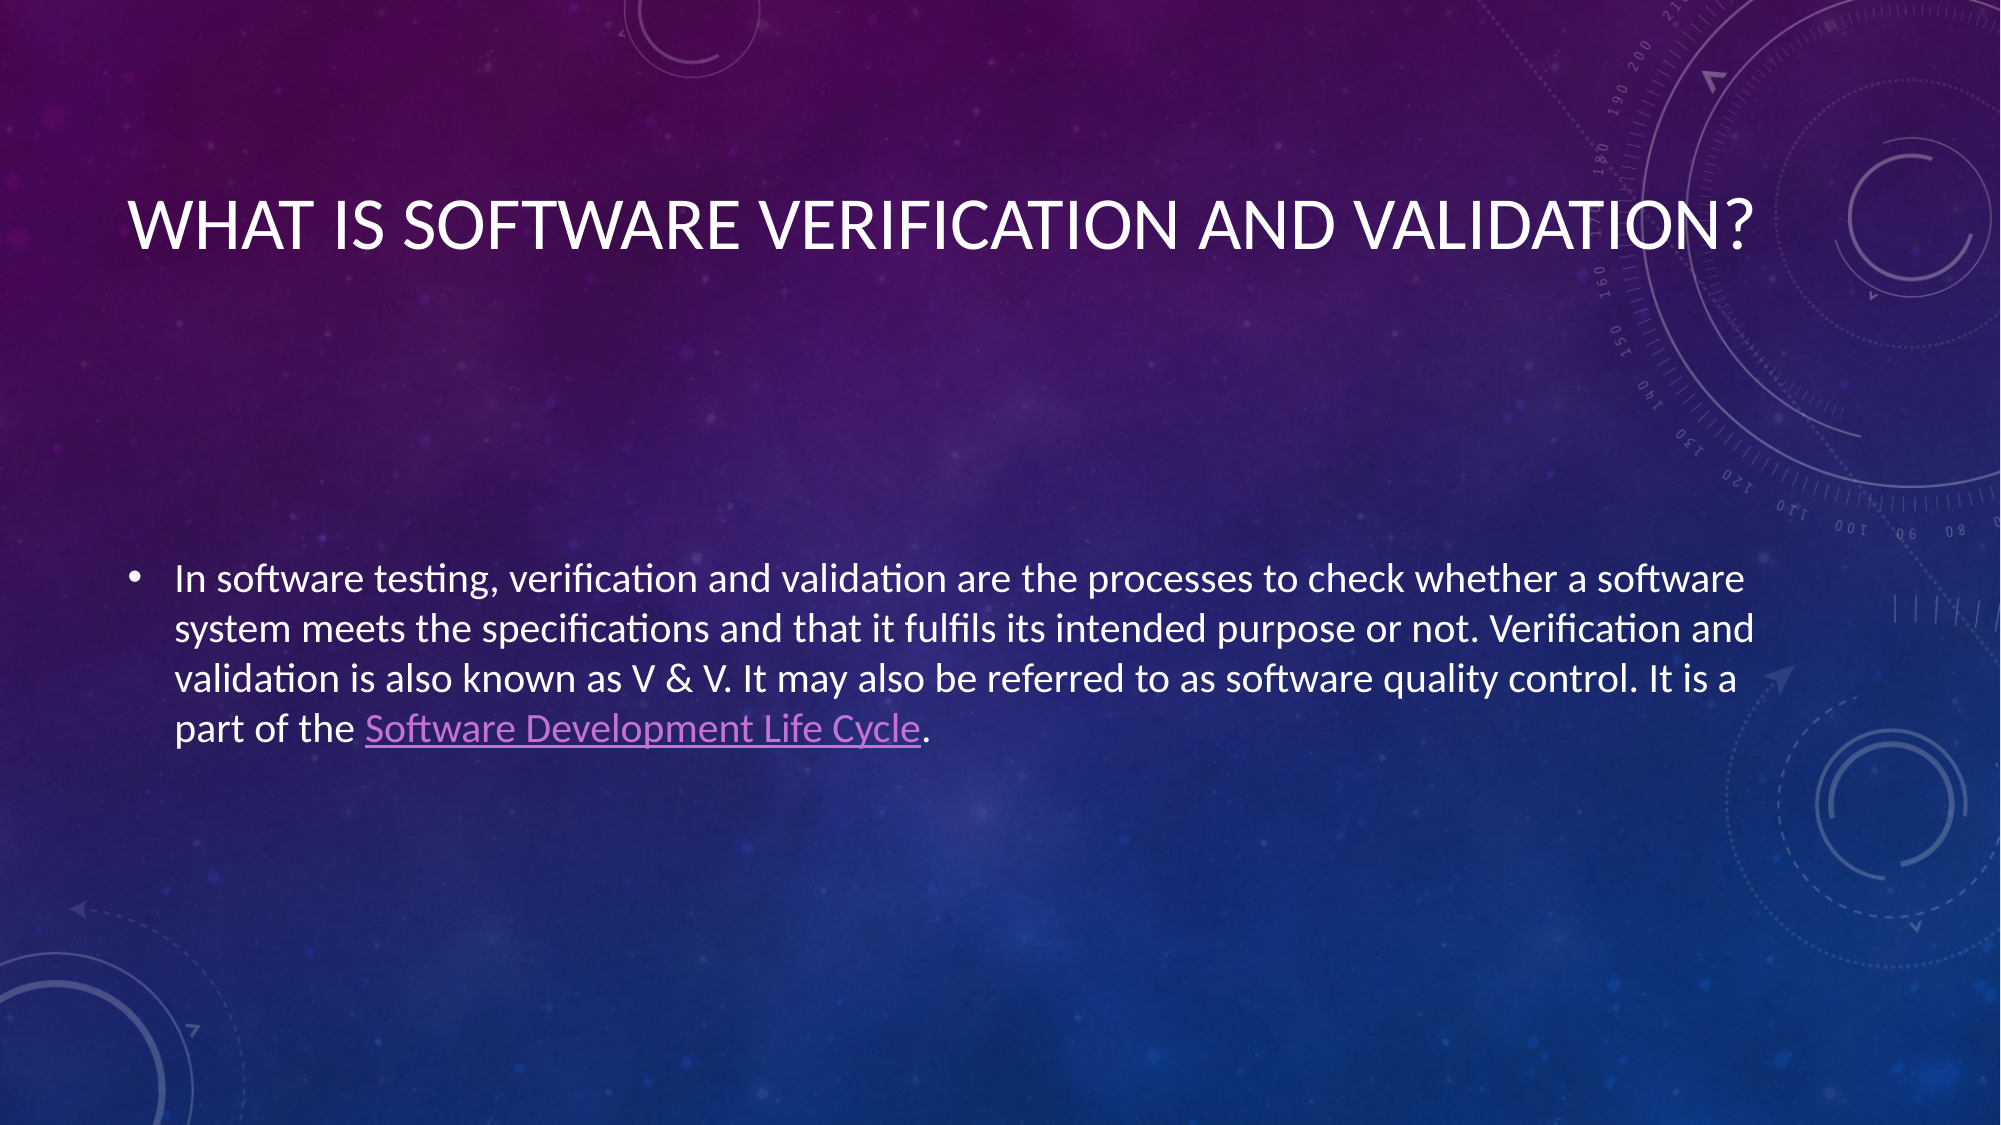

# What is software verification and validation?
In software testing, verification and validation are the processes to check whether a software system meets the specifications and that it fulfils its intended purpose or not. Verification and validation is also known as V & V. It may also be referred to as software quality control. It is a part of the Software Development Life Cycle.